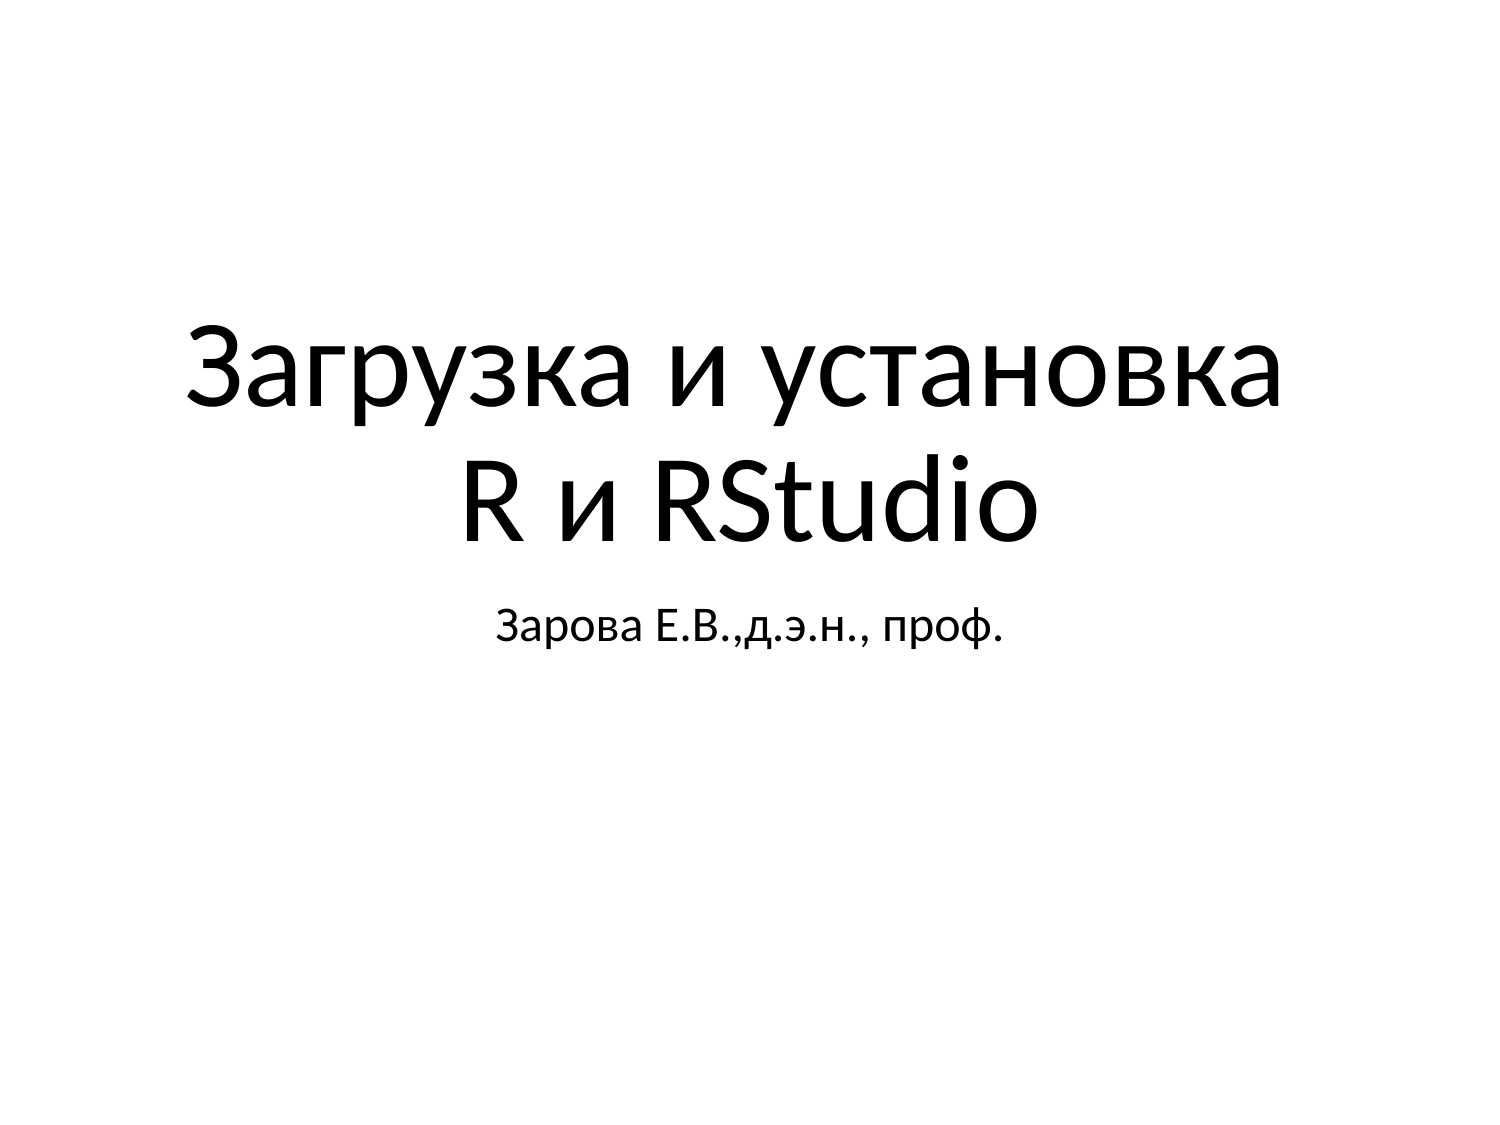

# Загрузка и установка R и RStudio
Зарова Е.В.,д.э.н., проф.